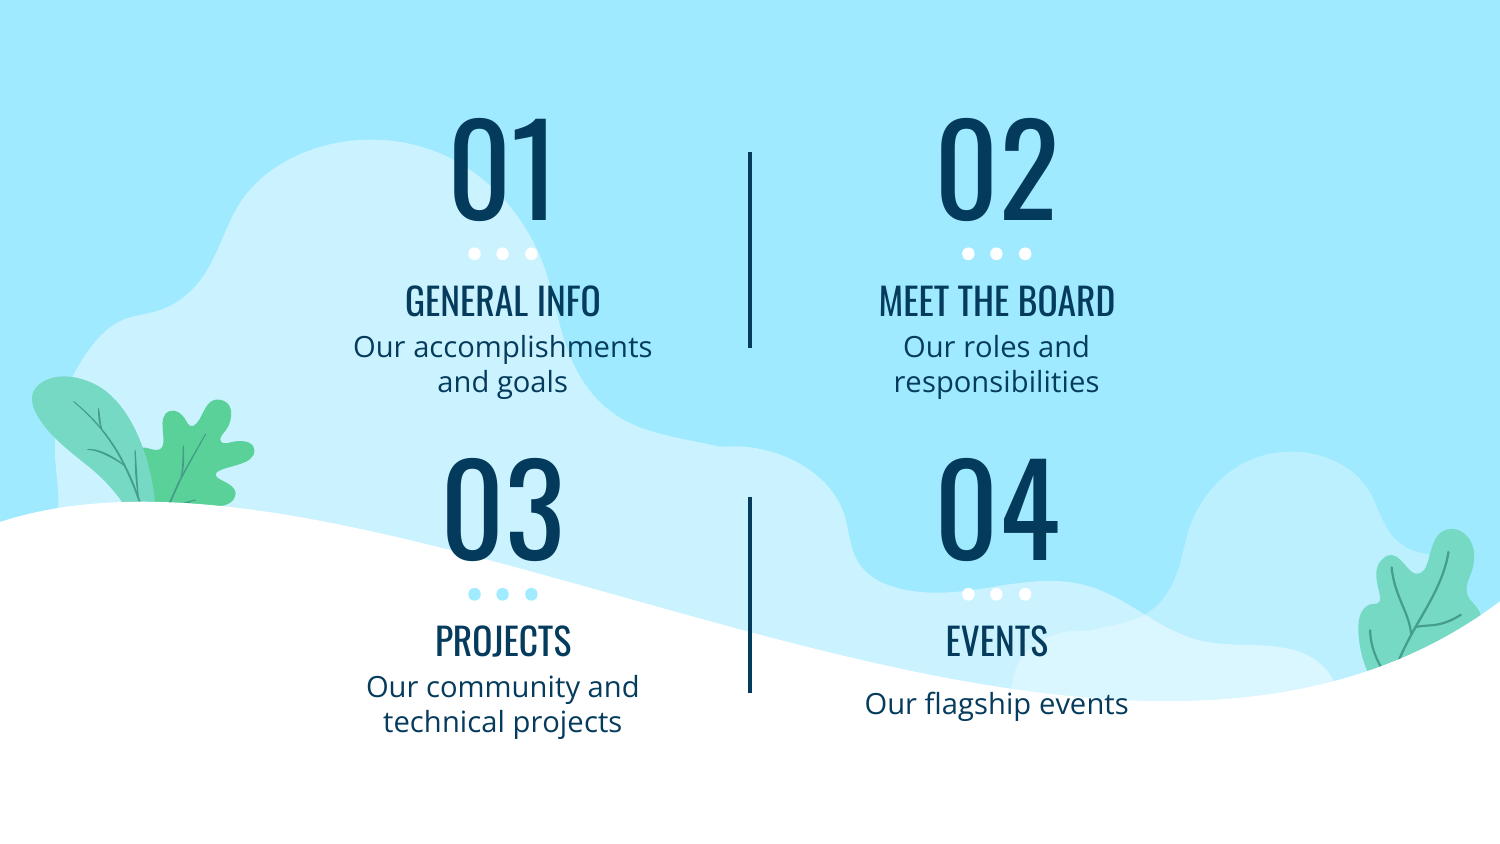

01
02

# GENERAL INFO
MEET THE BOARD
Our accomplishments and goals
Our roles and responsibilities
03
04

PROJECTS
EVENTS
Our community and technical projects
Our flagship events